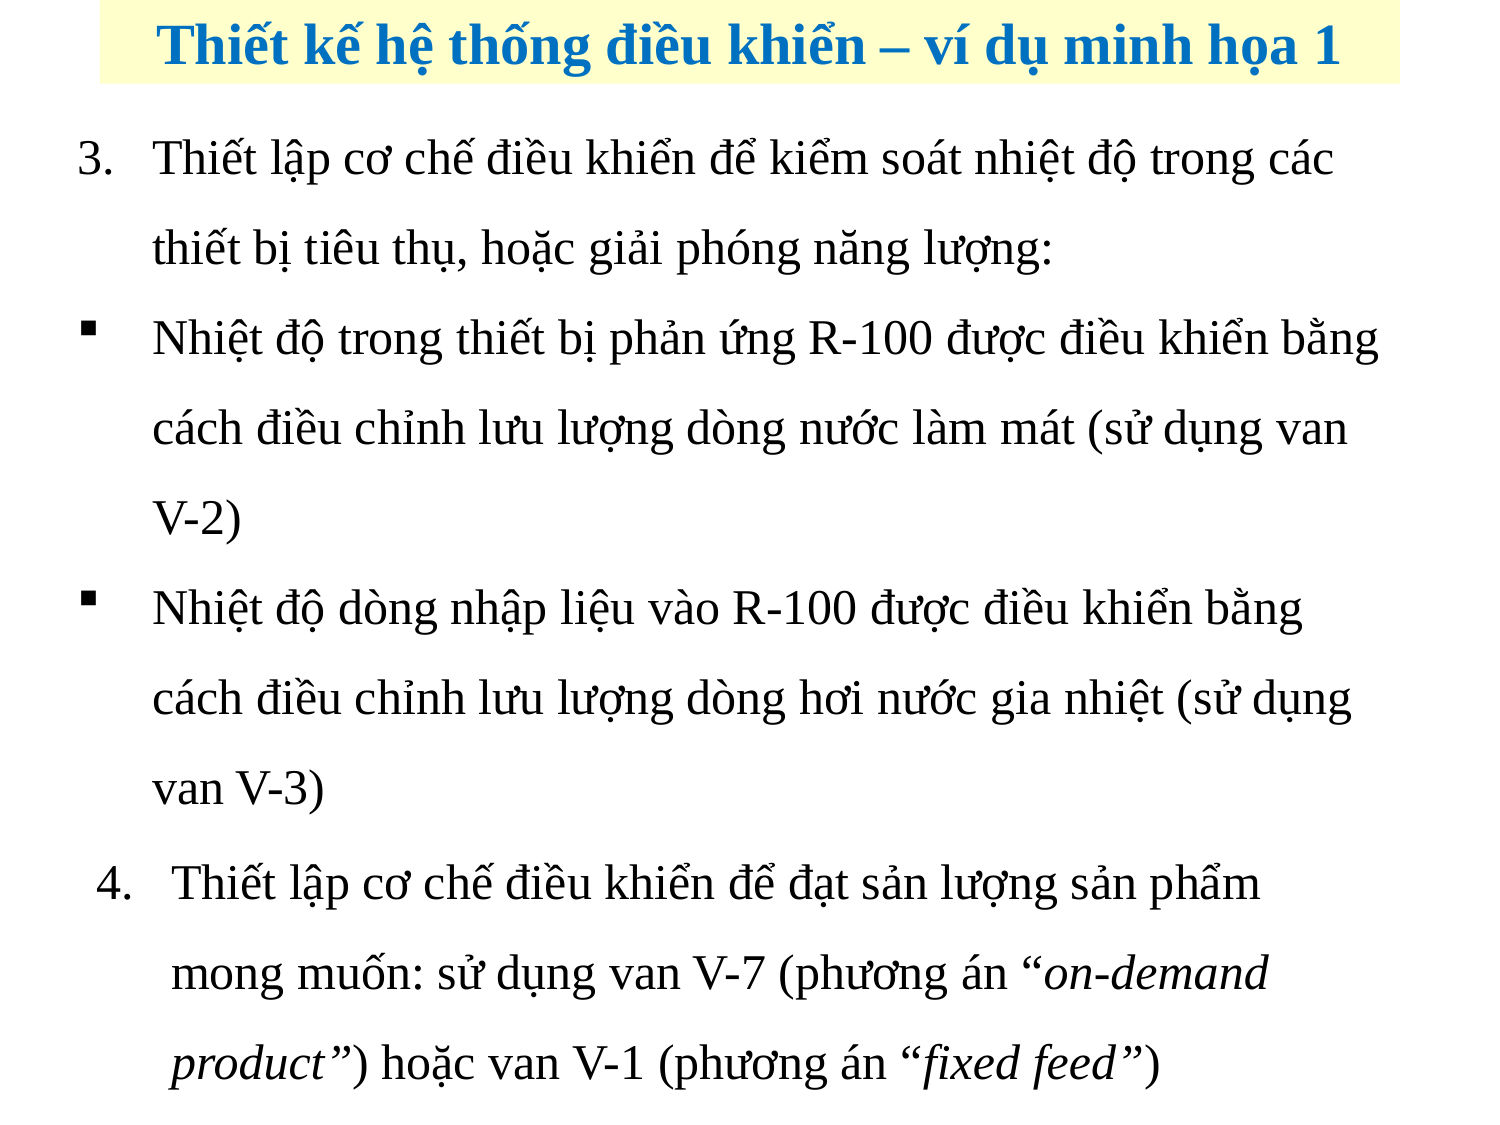

Thiết kế hệ thống điều khiển – ví dụ minh họa 1
Thiết lập cơ chế điều khiển để kiểm soát nhiệt độ trong các thiết bị tiêu thụ, hoặc giải phóng năng lượng:
Nhiệt độ trong thiết bị phản ứng R-100 được điều khiển bằng cách điều chỉnh lưu lượng dòng nước làm mát (sử dụng van V-2)
Nhiệt độ dòng nhập liệu vào R-100 được điều khiển bằng cách điều chỉnh lưu lượng dòng hơi nước gia nhiệt (sử dụng van V-3)
Thiết lập cơ chế điều khiển để đạt sản lượng sản phẩm mong muốn: sử dụng van V-7 (phương án “on-demand product”) hoặc van V-1 (phương án “fixed feed”)